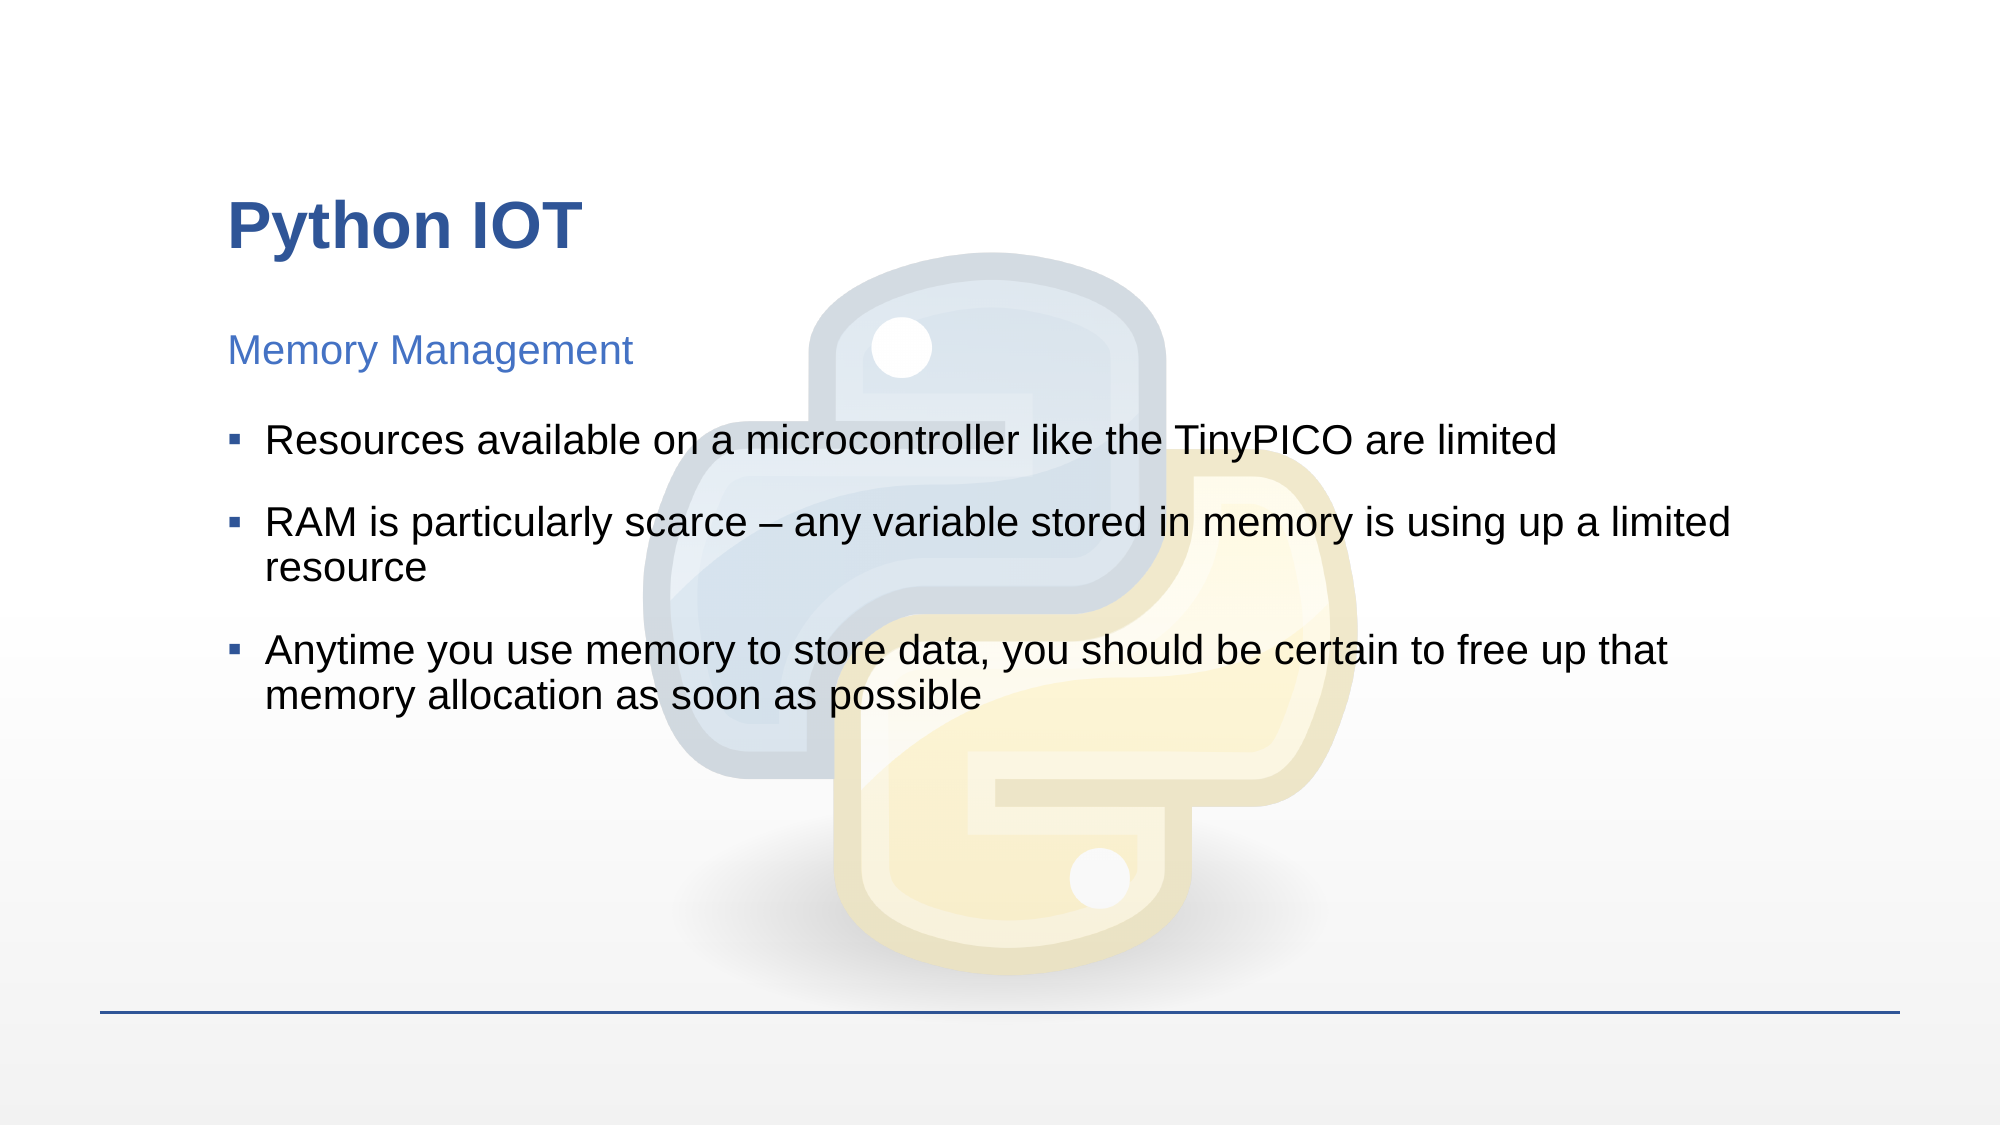

# Python IOT
Memory Management
Resources available on a microcontroller like the TinyPICO are limited
RAM is particularly scarce – any variable stored in memory is using up a limited resource
Anytime you use memory to store data, you should be certain to free up that memory allocation as soon as possible